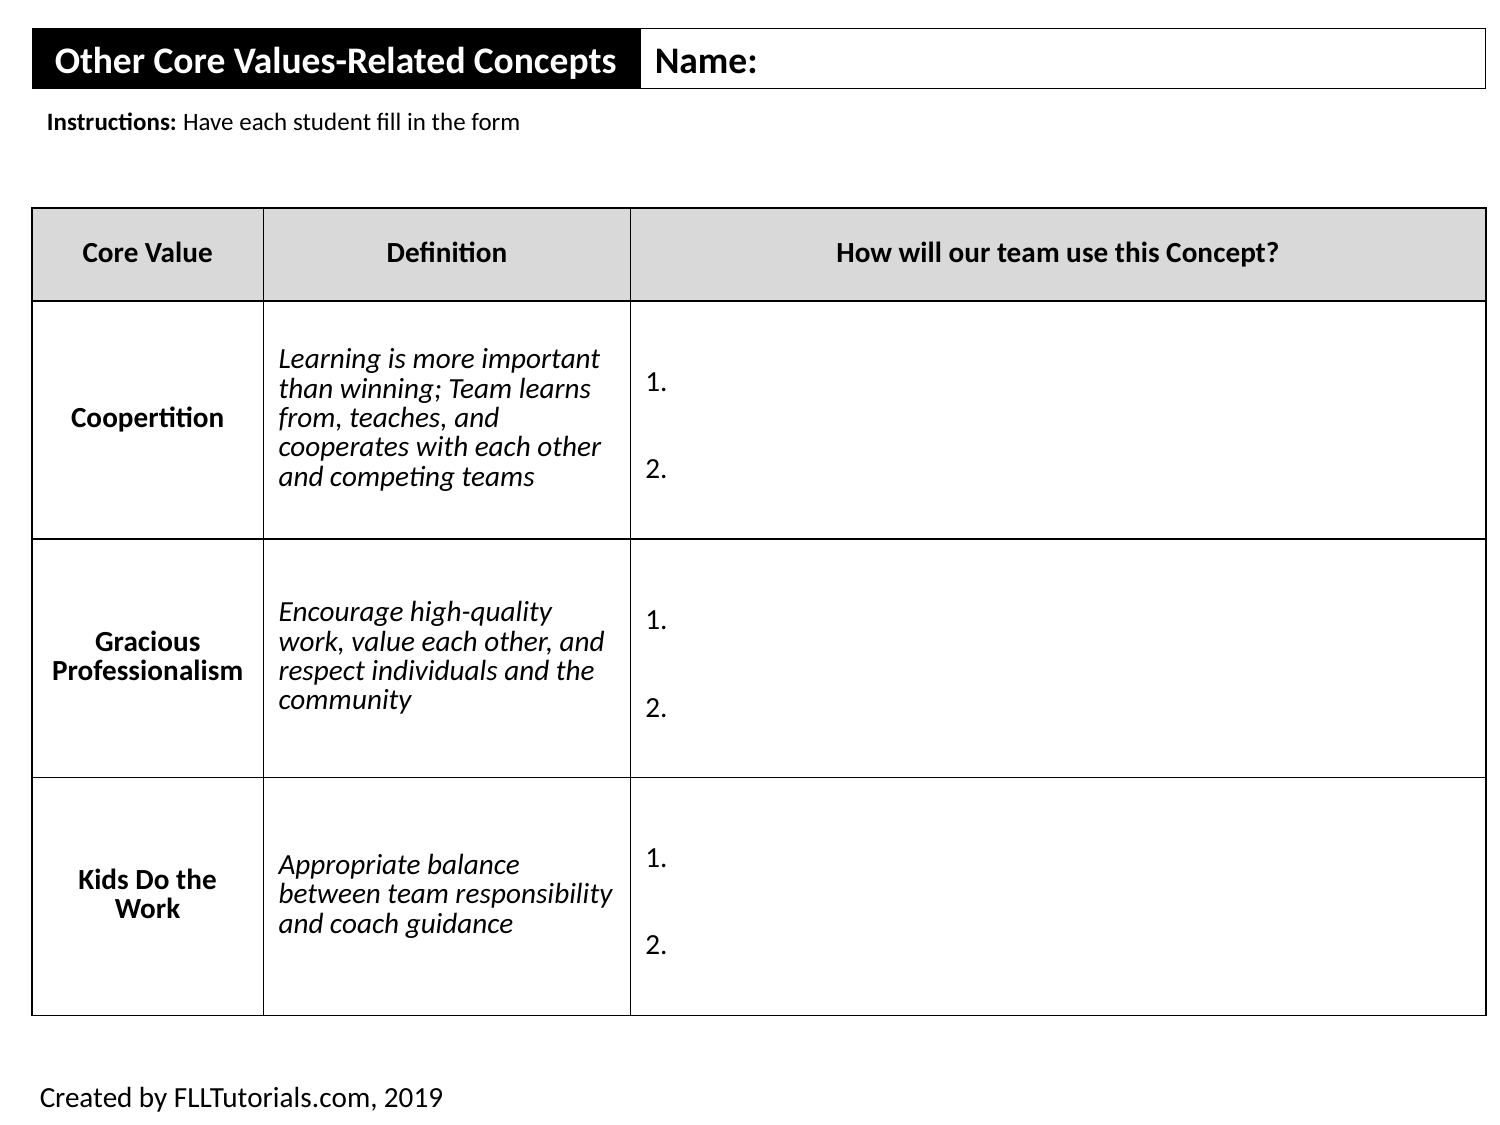

Other Core Values-Related Concepts
Name:
Instructions: Have each student fill in the form
| Core Value | Definition | How will our team use this Concept? |
| --- | --- | --- |
| Coopertition | Learning is more important than winning; Team learns from, teaches, and cooperates with each other and competing teams | 1. 2. |
| Gracious Professionalism | Encourage high-quality work, value each other, and respect individuals and the community | 1. 2. |
| Kids Do the Work | Appropriate balance between team responsibility and coach guidance | 1. 2. |
Created by FLLTutorials.com, 2019